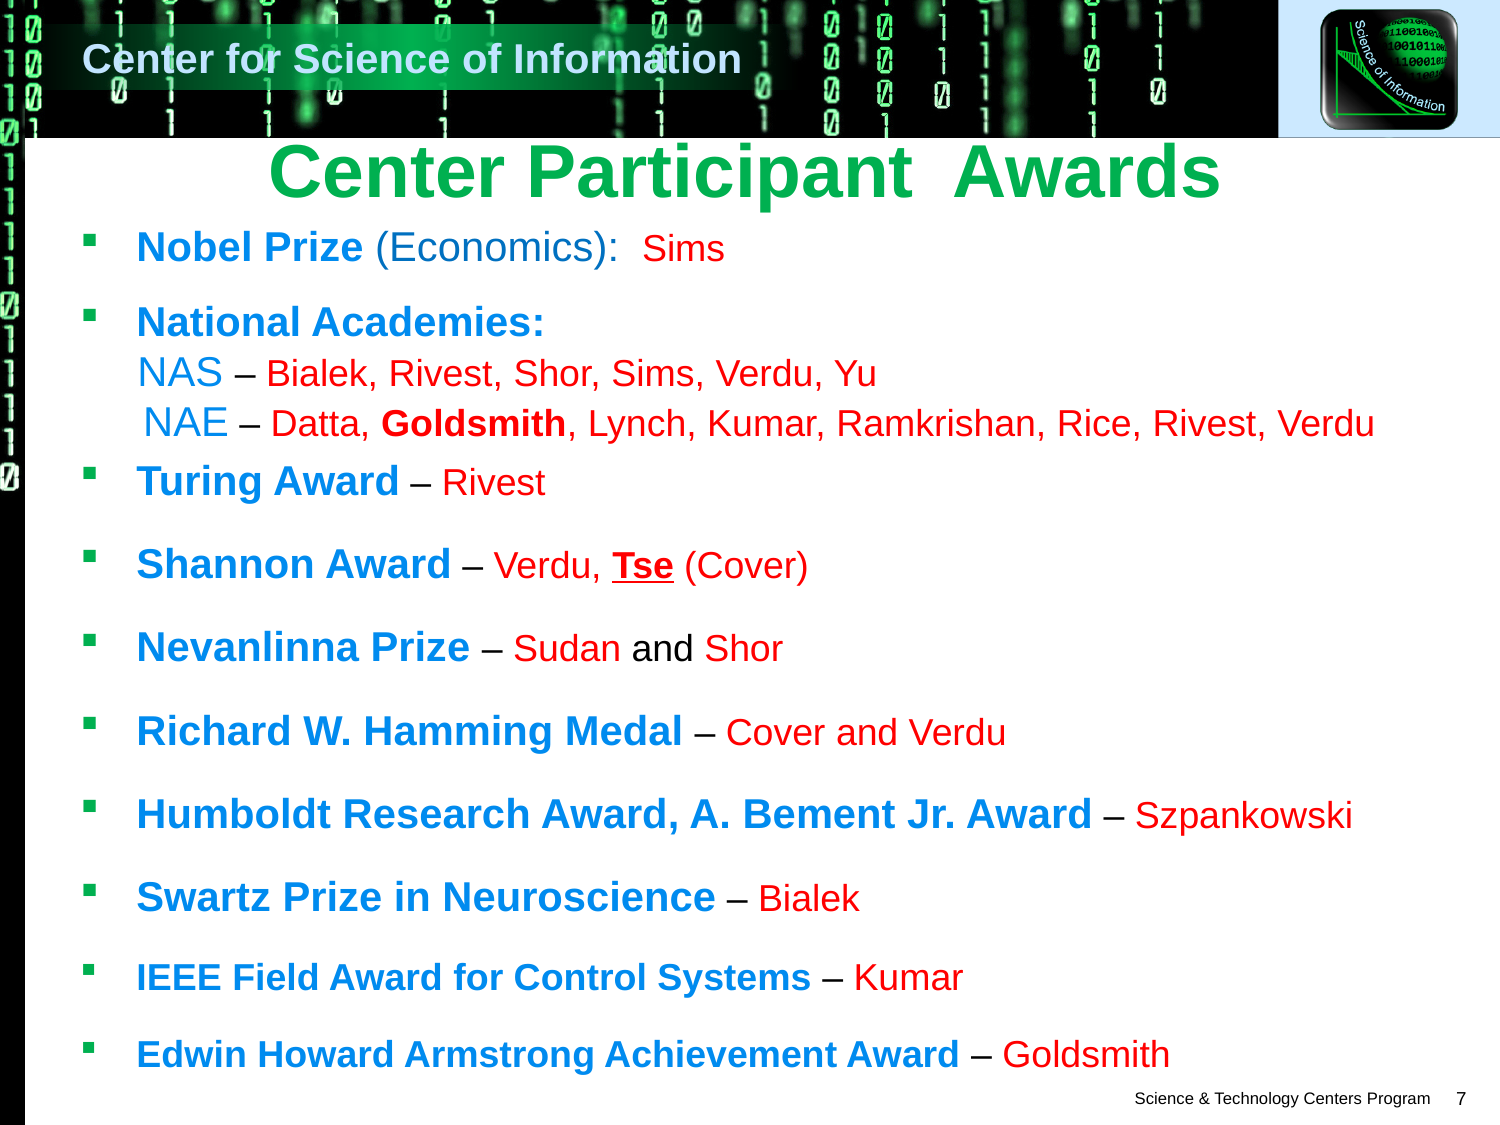

# Center Participant  Awards
Nobel Prize (Economics):  Sims
National Academies:
     NAS – Bialek, Rivest, Shor, Sims, Verdu, Yu
      NAE – Datta, Goldsmith, Lynch, Kumar, Ramkrishan, Rice, Rivest, Verdu
Turing Award – Rivest
Shannon Award – Verdu, Tse (Cover)
Nevanlinna Prize – Sudan and Shor
Richard W. Hamming Medal – Cover and Verdu
Humboldt Research Award, A. Bement Jr. Award – Szpankowski
Swartz Prize in Neuroscience – Bialek
IEEE Field Award for Control Systems – Kumar
Edwin Howard Armstrong Achievement Award – Goldsmith

7